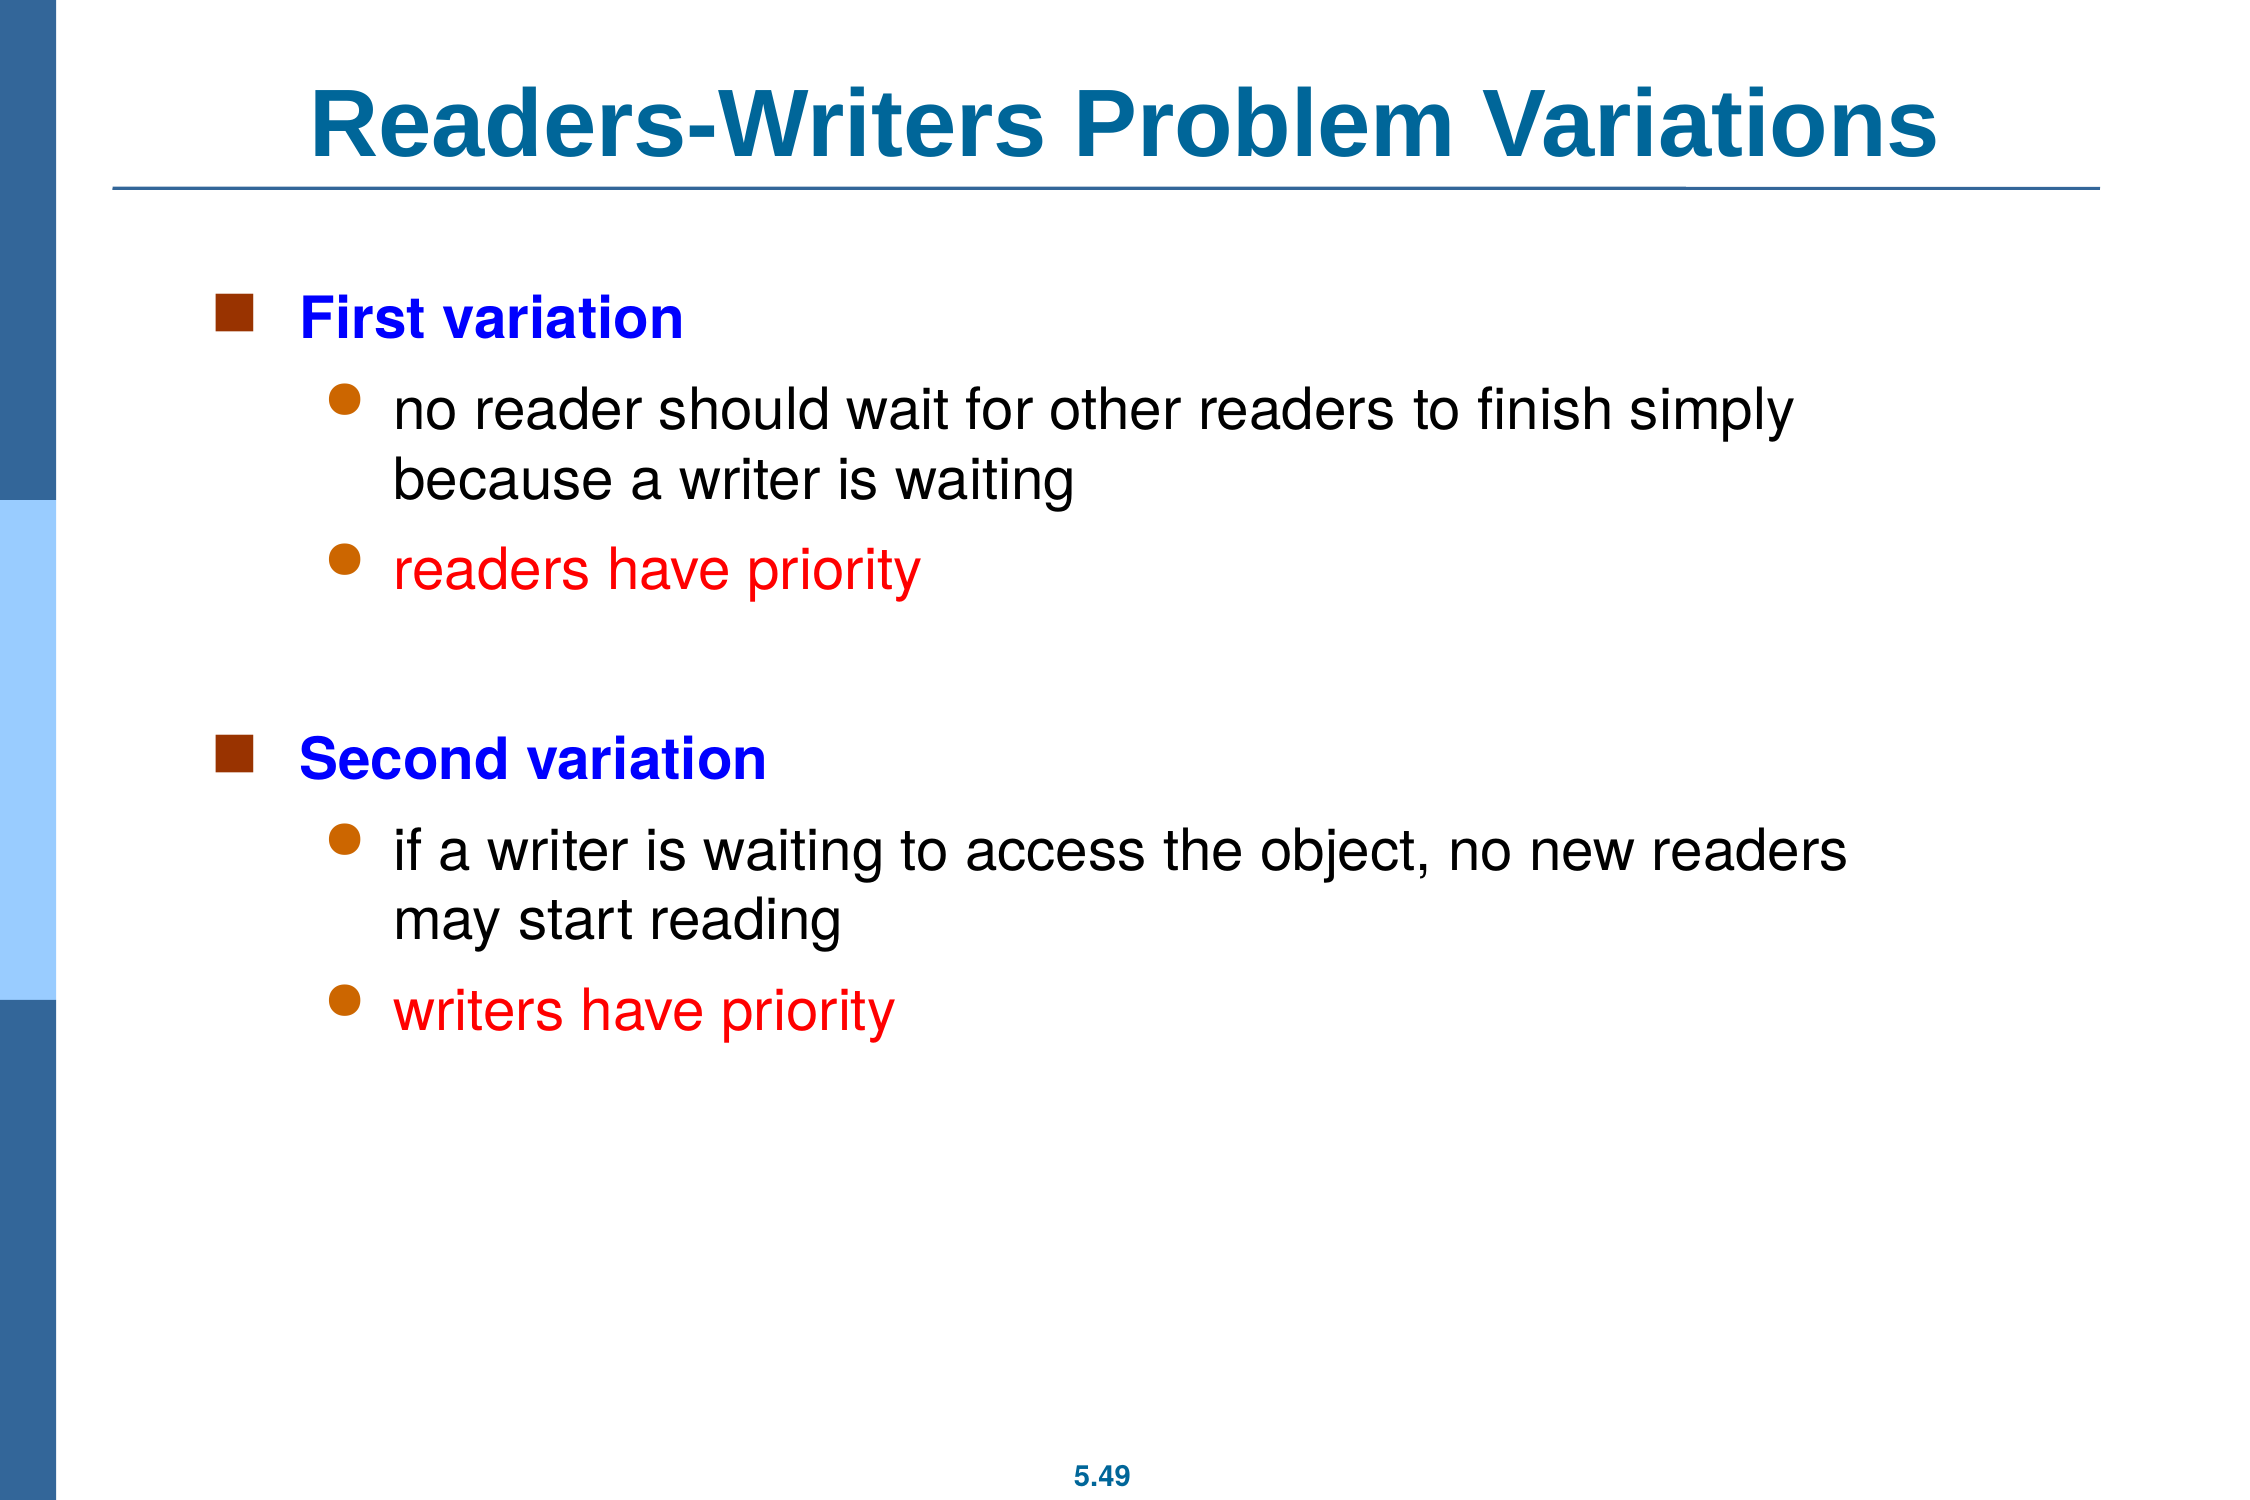

# Readers-Writers Problem Variations
First variation
no reader should wait for other readers to finish simply because a writer is waiting
readers have priority

Second variation
if a writer is waiting to access the object, no new readers may start reading
writers have priority